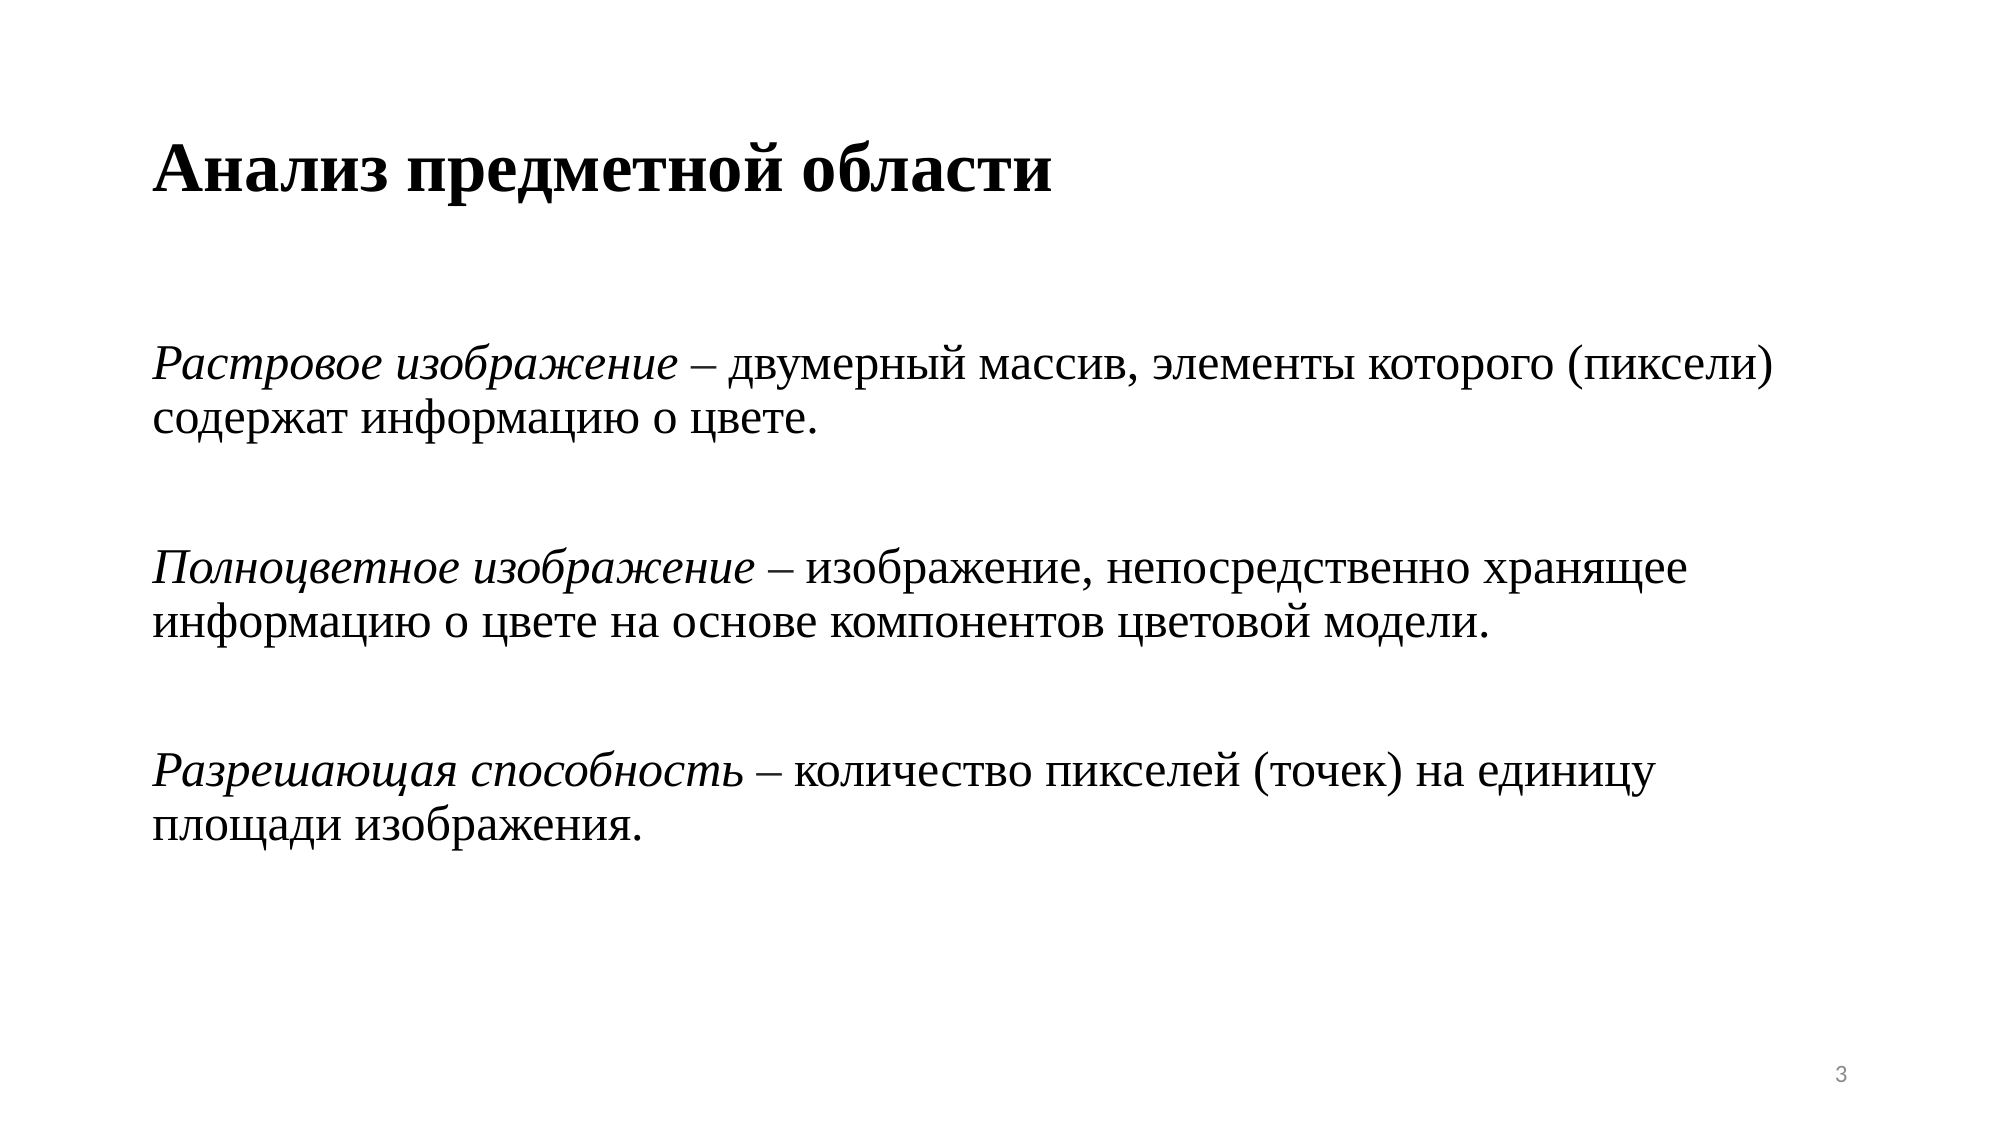

# Анализ предметной области
Растровое изображение – двумерный массив, элементы которого (пиксели) содержат информацию о цвете.

Полноцветное изображение – изображение, непосредственно хранящее информацию о цвете на основе компонентов цветовой модели.

Разрешающая способность – количество пикселей (точек) на единицу площади изображения.
3